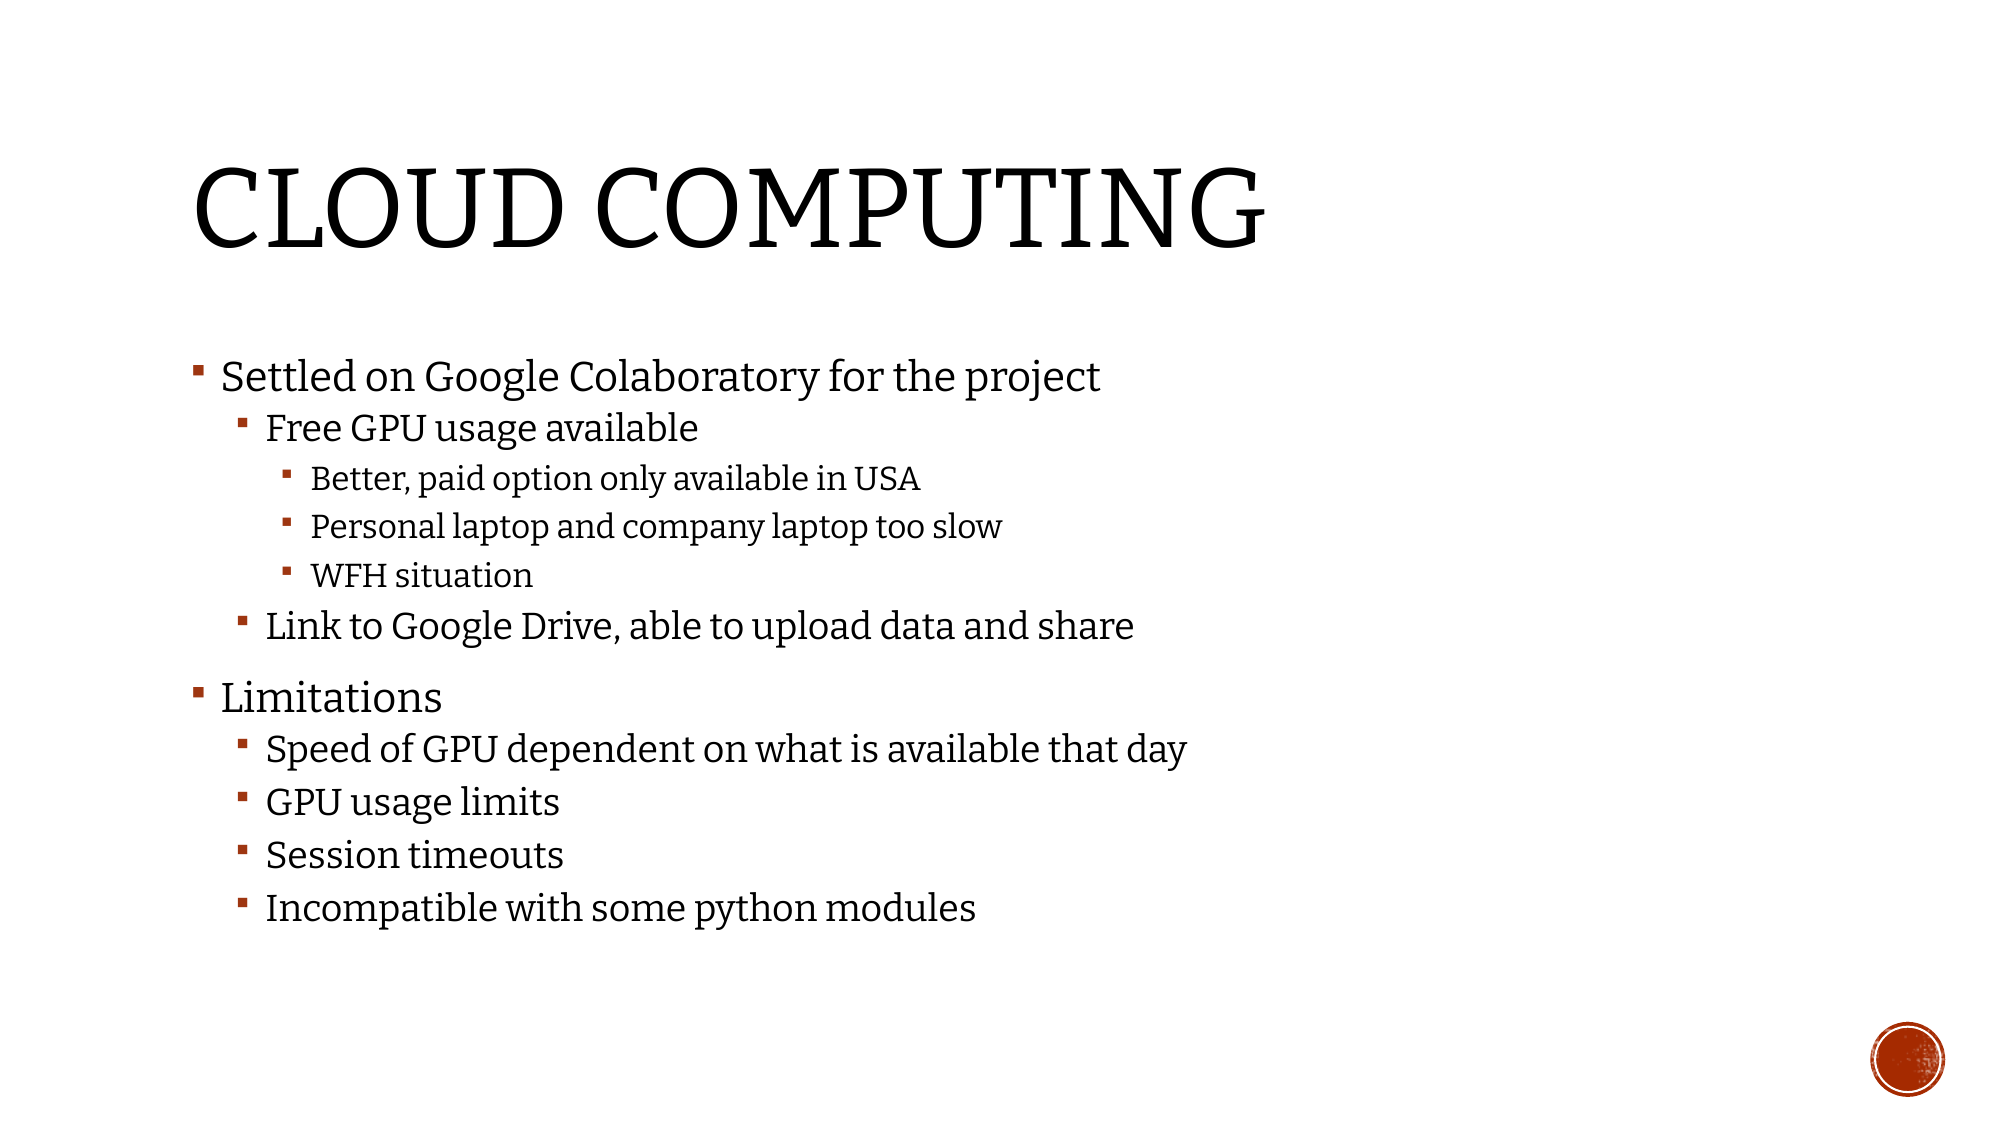

# Cloud Computing
Settled on Google Colaboratory for the project
Free GPU usage available
Better, paid option only available in USA
Personal laptop and company laptop too slow
WFH situation
Link to Google Drive, able to upload data and share
Limitations
Speed of GPU dependent on what is available that day
GPU usage limits
Session timeouts
Incompatible with some python modules